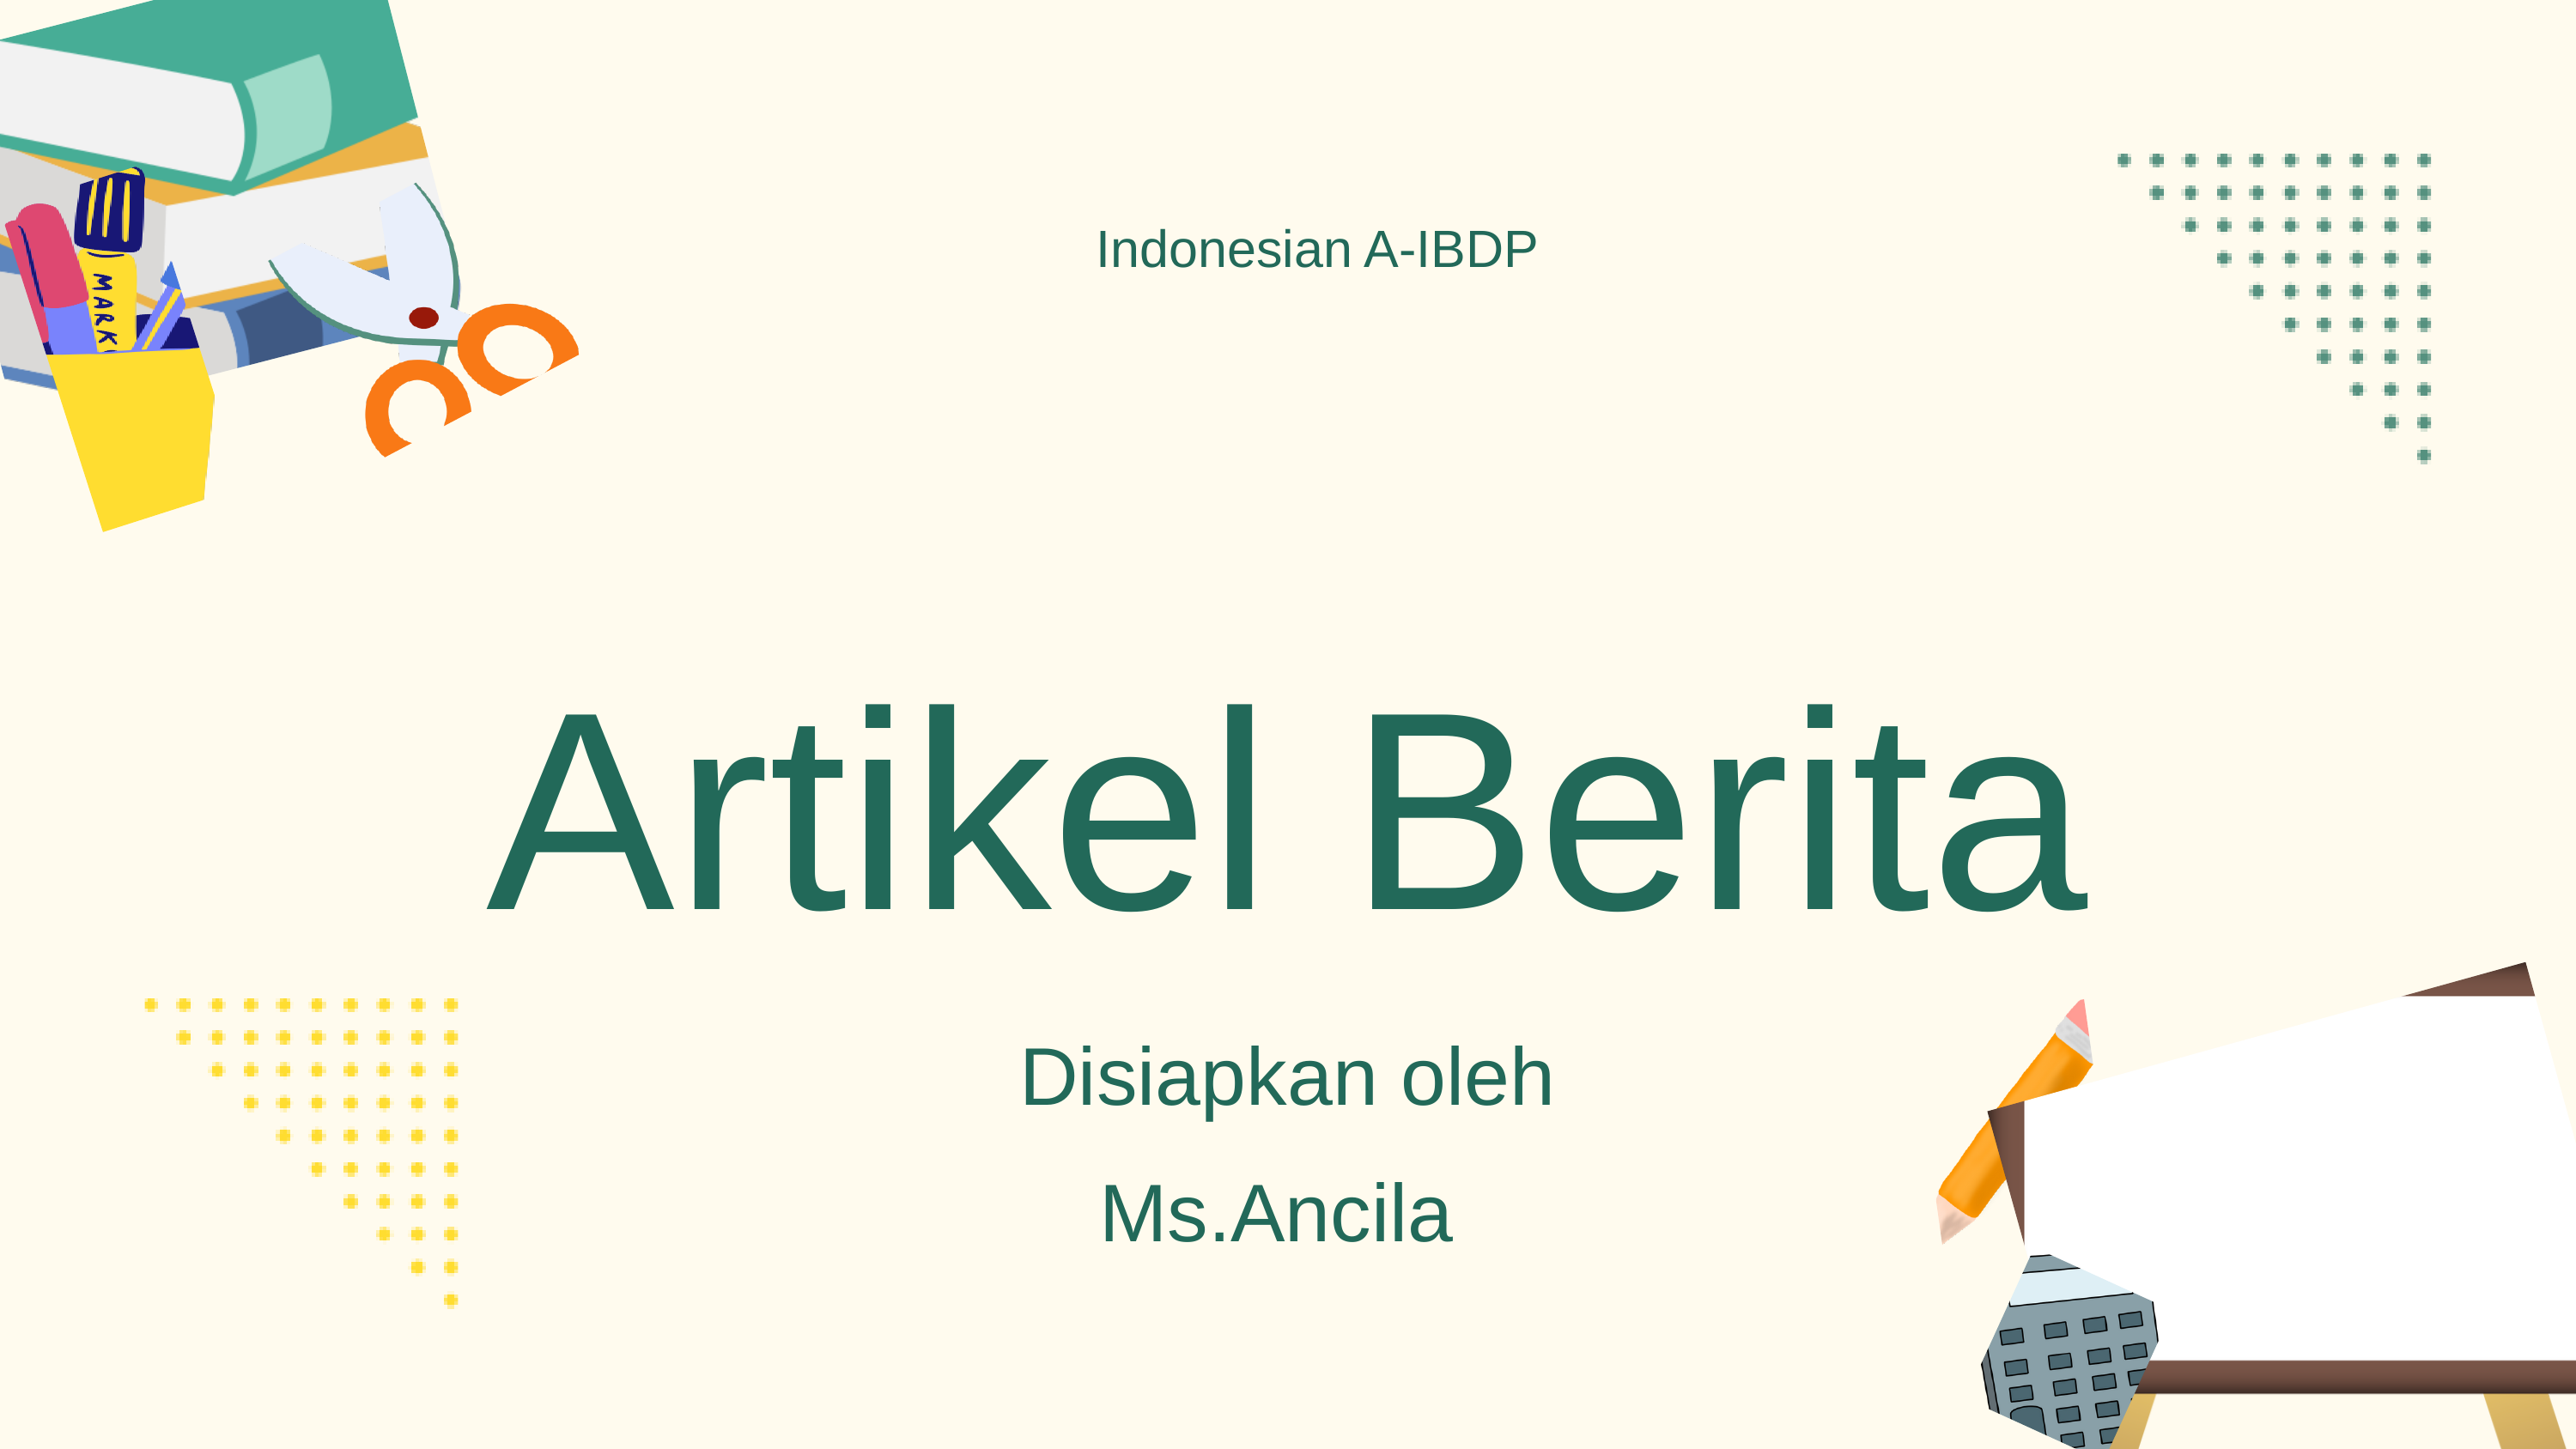

Indonesian A-IBDP
Artikel Berita
Disiapkan oleh Ms.Ancila